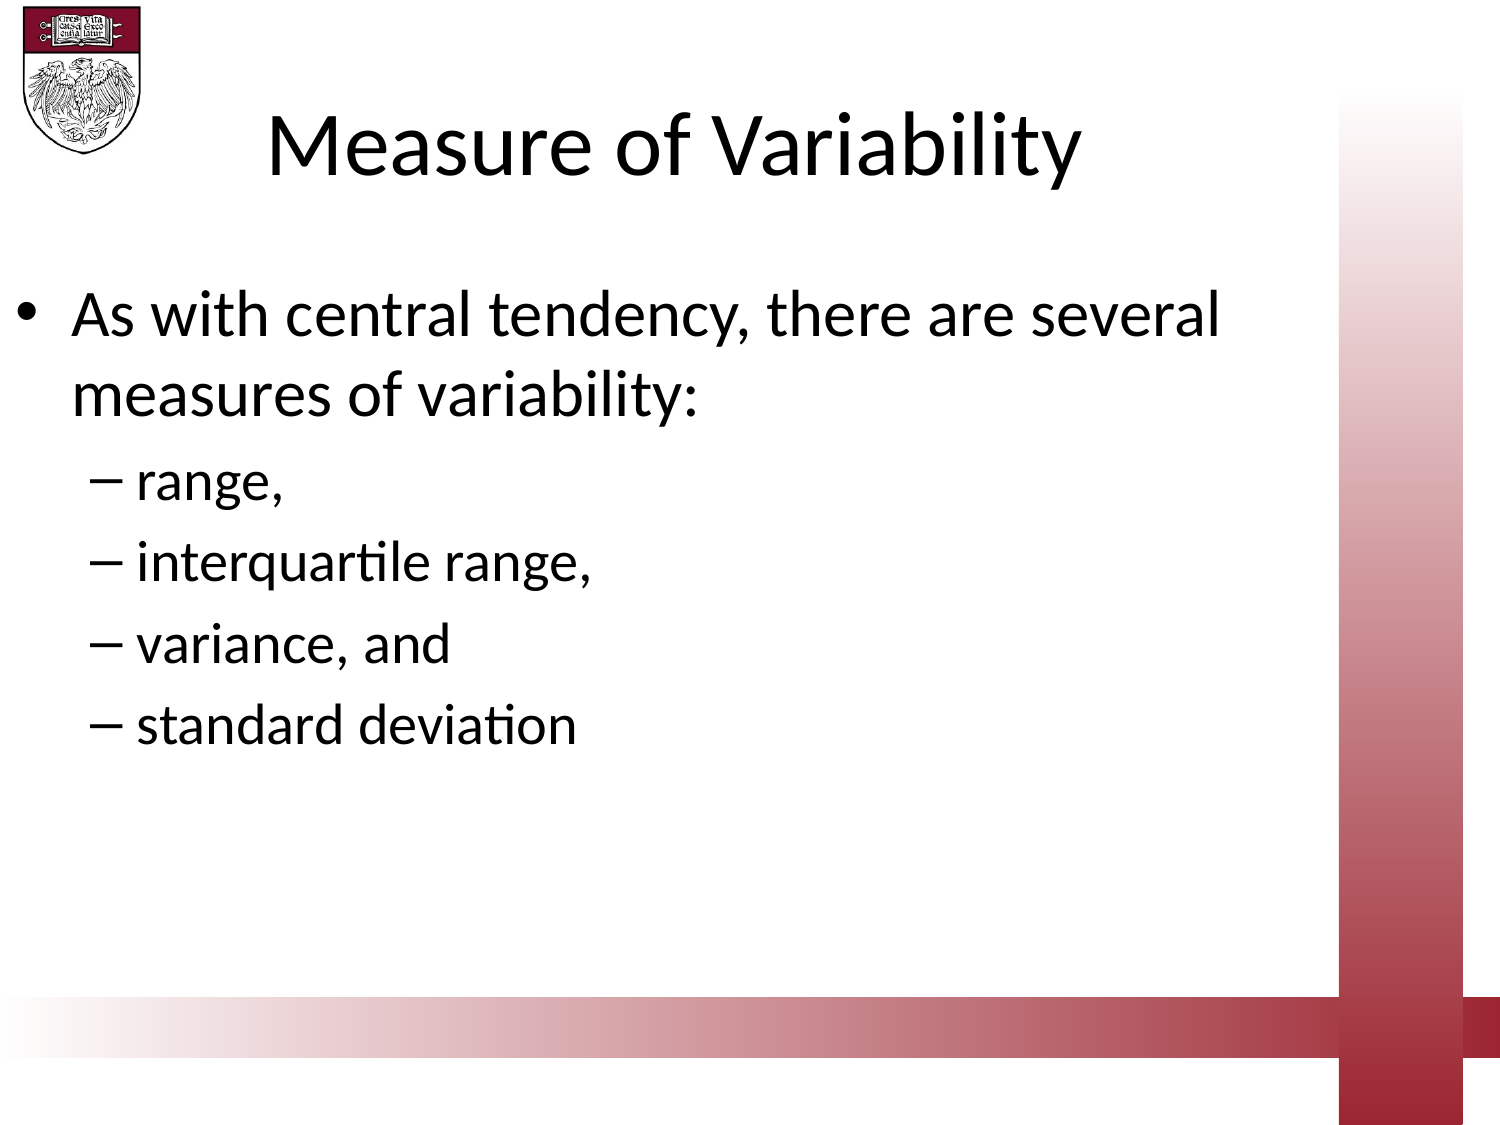

Measure of Variability
As with central tendency, there are several measures of variability:
range,
interquartile range,
variance, and
standard deviation